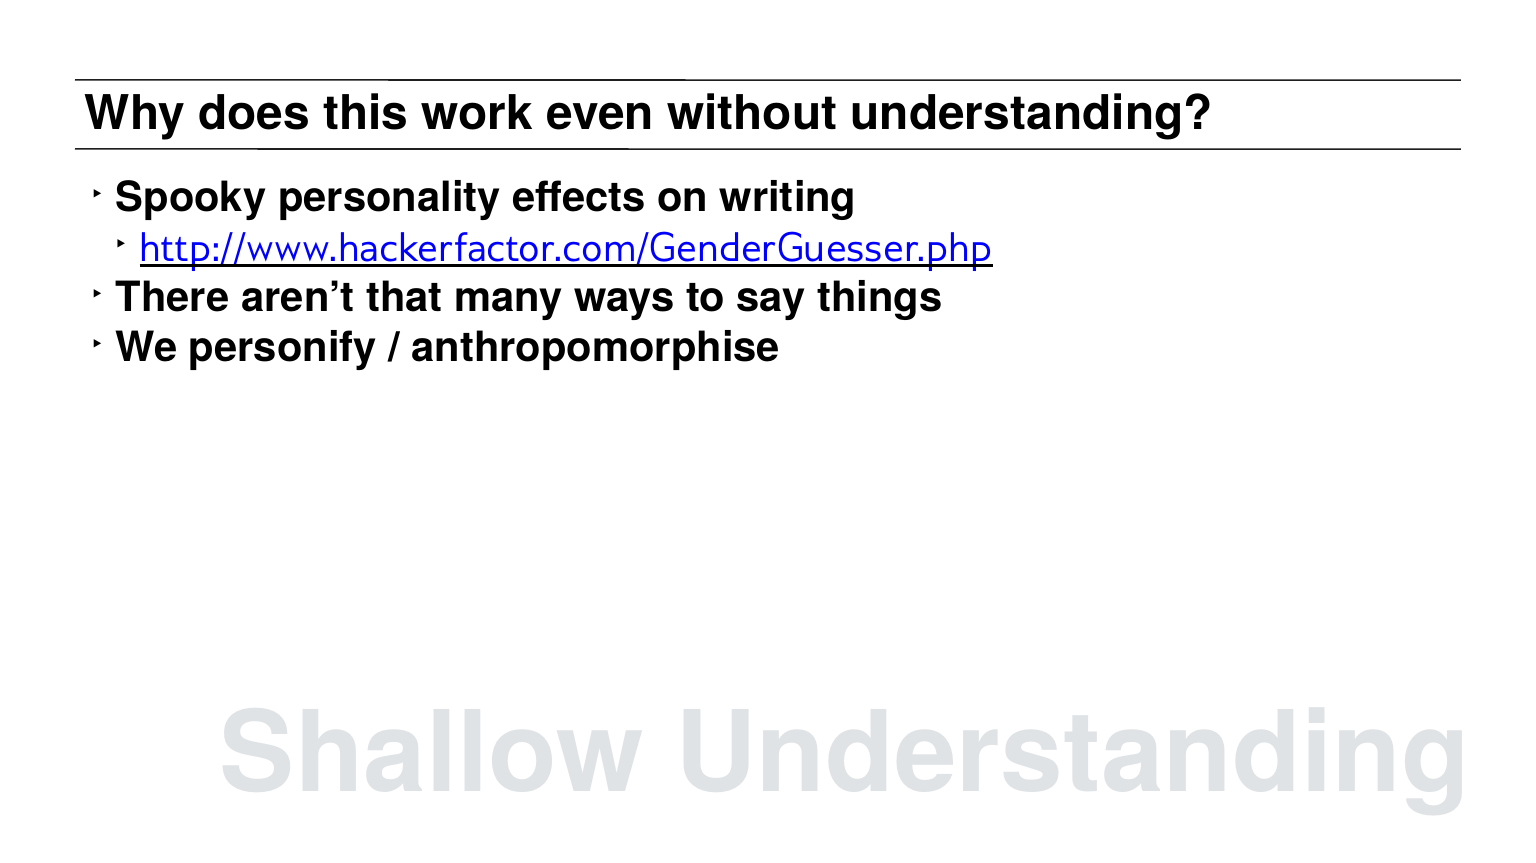

# Why does this work even without understanding?
Spooky personality effects on writing
http://www.hackerfactor.com/GenderGuesser.php
There aren’t that many ways to say things
We personify / anthropomorphise

Shallow Understanding